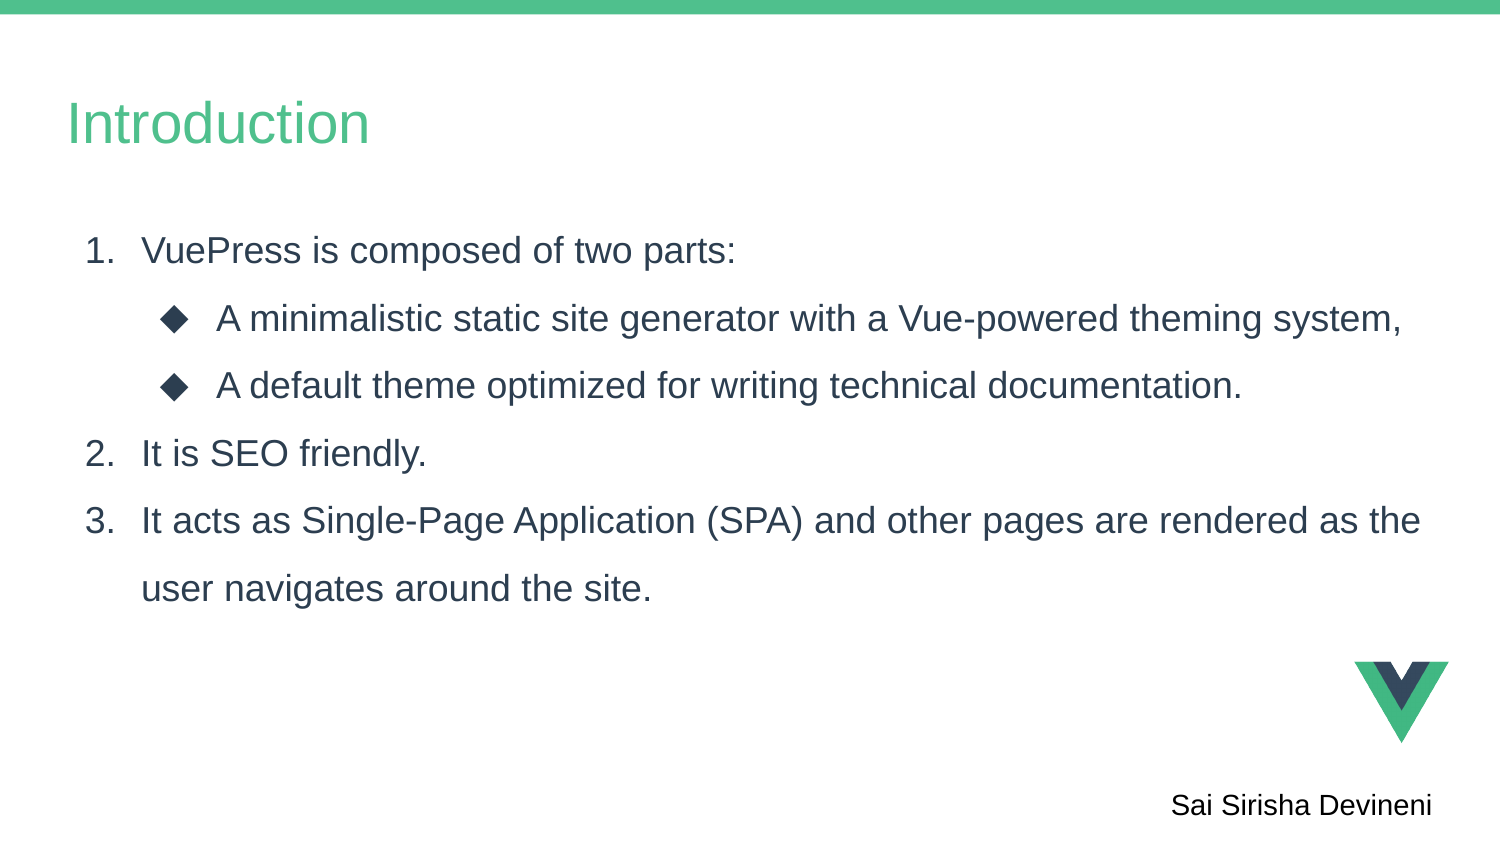

# Introduction
VuePress is composed of two parts:
A minimalistic static site generator with a Vue-powered theming system,
A default theme optimized for writing technical documentation.
It is SEO friendly.
It acts as Single-Page Application (SPA) and other pages are rendered as the user navigates around the site.

Sai Sirisha Devineni